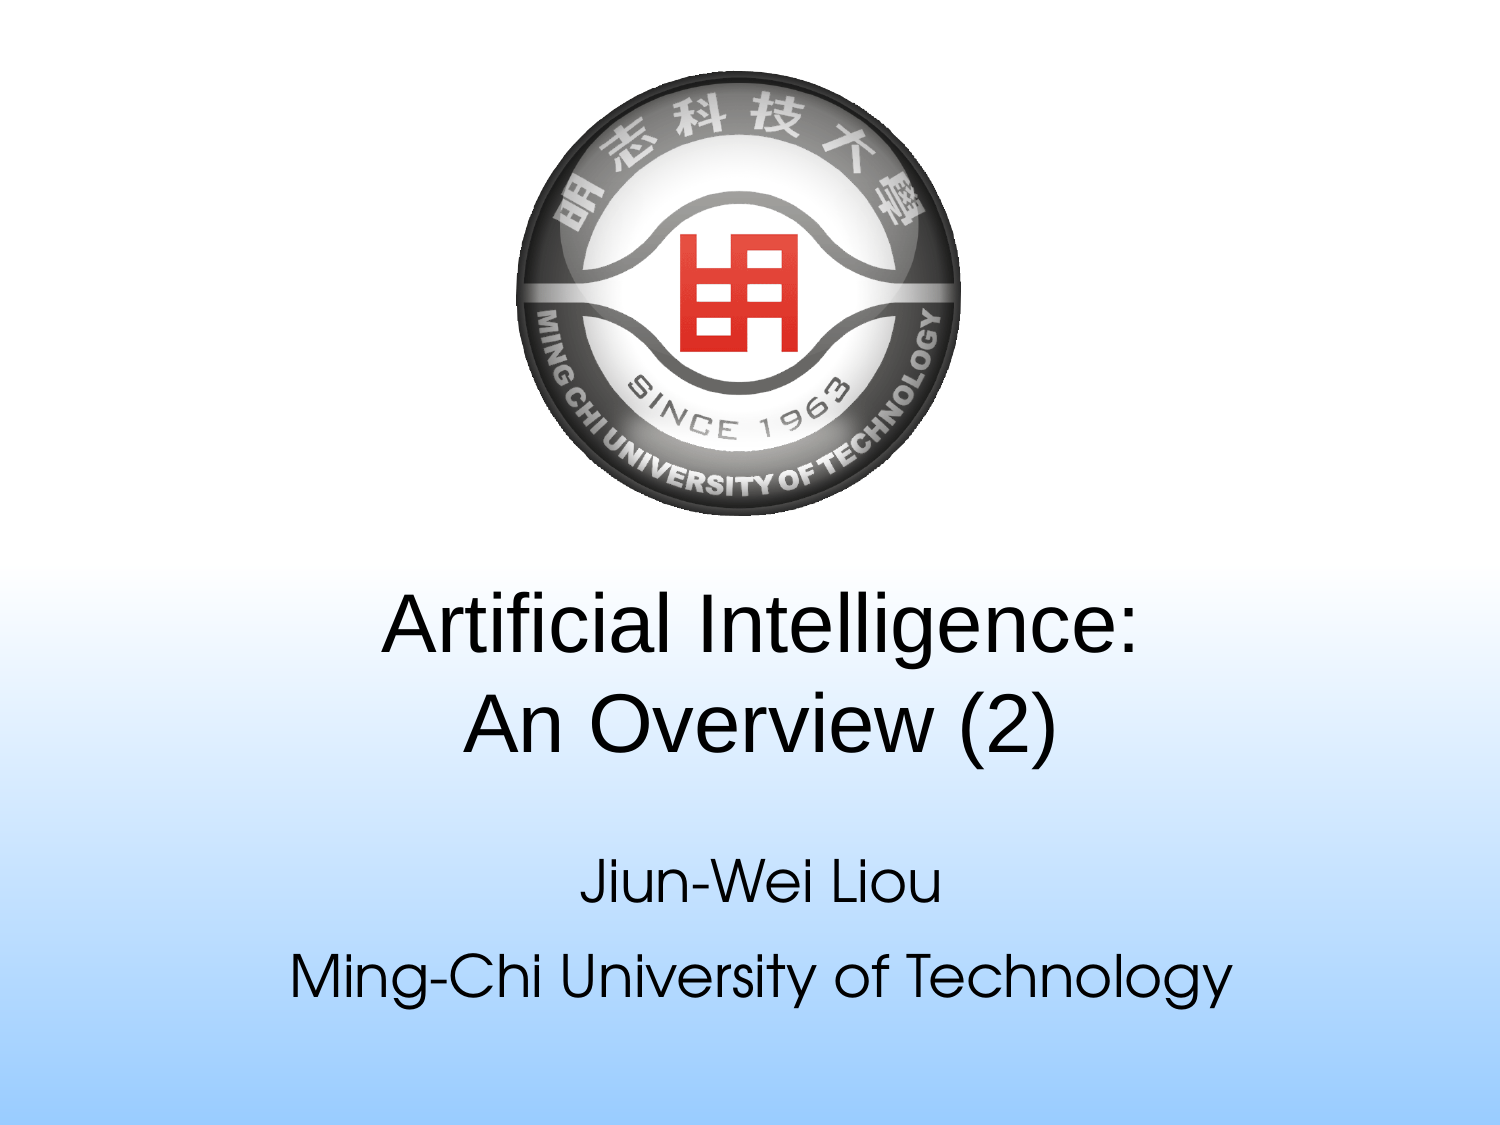

# Artificial Intelligence: An Overview (2)
Jiun-Wei Liou
Ming-Chi University of Technology